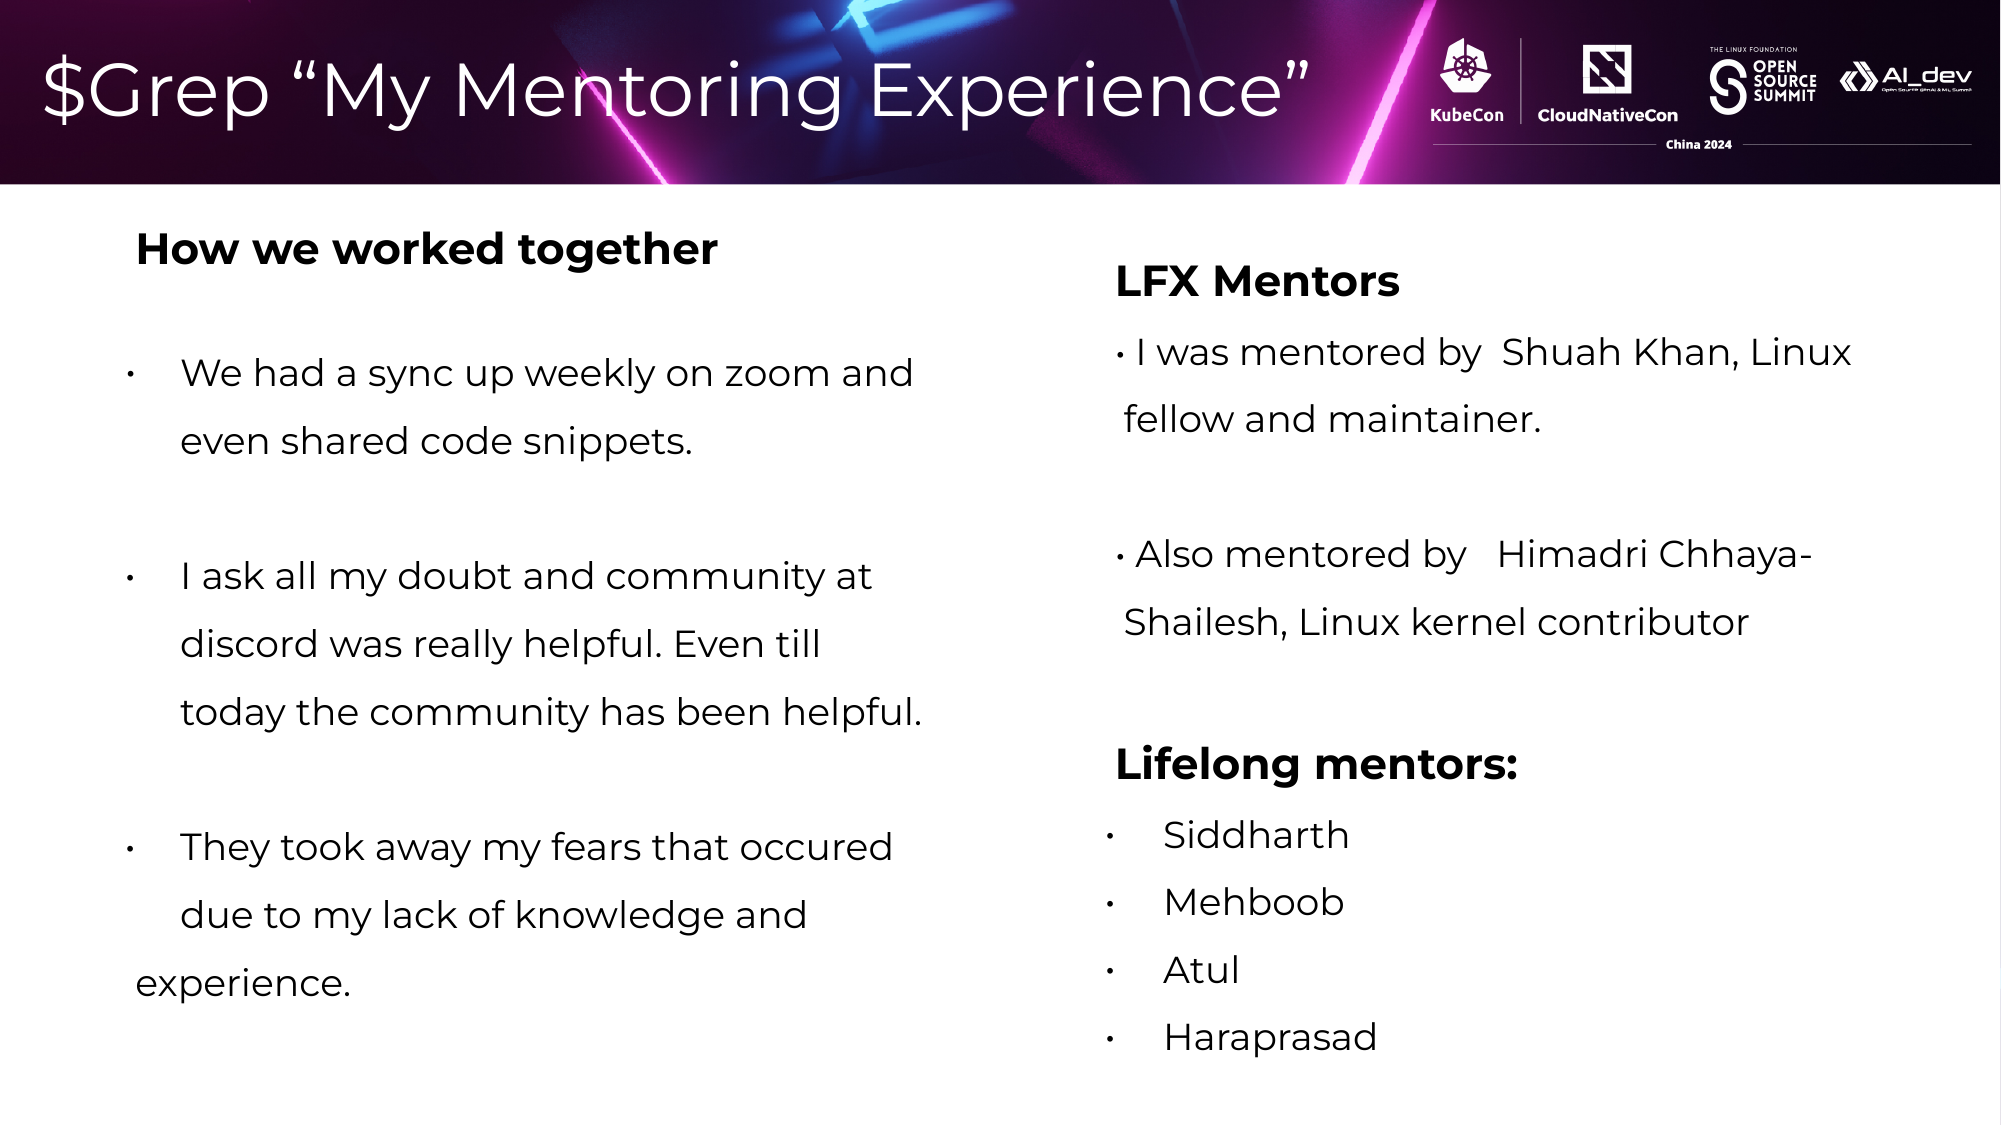

# $Grep “My Mentoring Experience”
How we worked together
We had a sync up weekly on zoom and even shared code snippets.
I ask all my doubt and community at discord was really helpful. Even till today the community has been helpful.
They took away my fears that occured due to my lack of knowledge and
	experience.

LFX Mentors
• I was mentored by  Shuah Khan, Linux fellow and maintainer.
• Also mentored by   Himadri Chhaya-Shailesh, Linux kernel contributor

Lifelong mentors:
Siddharth
Mehboob
Atul
Haraprasad